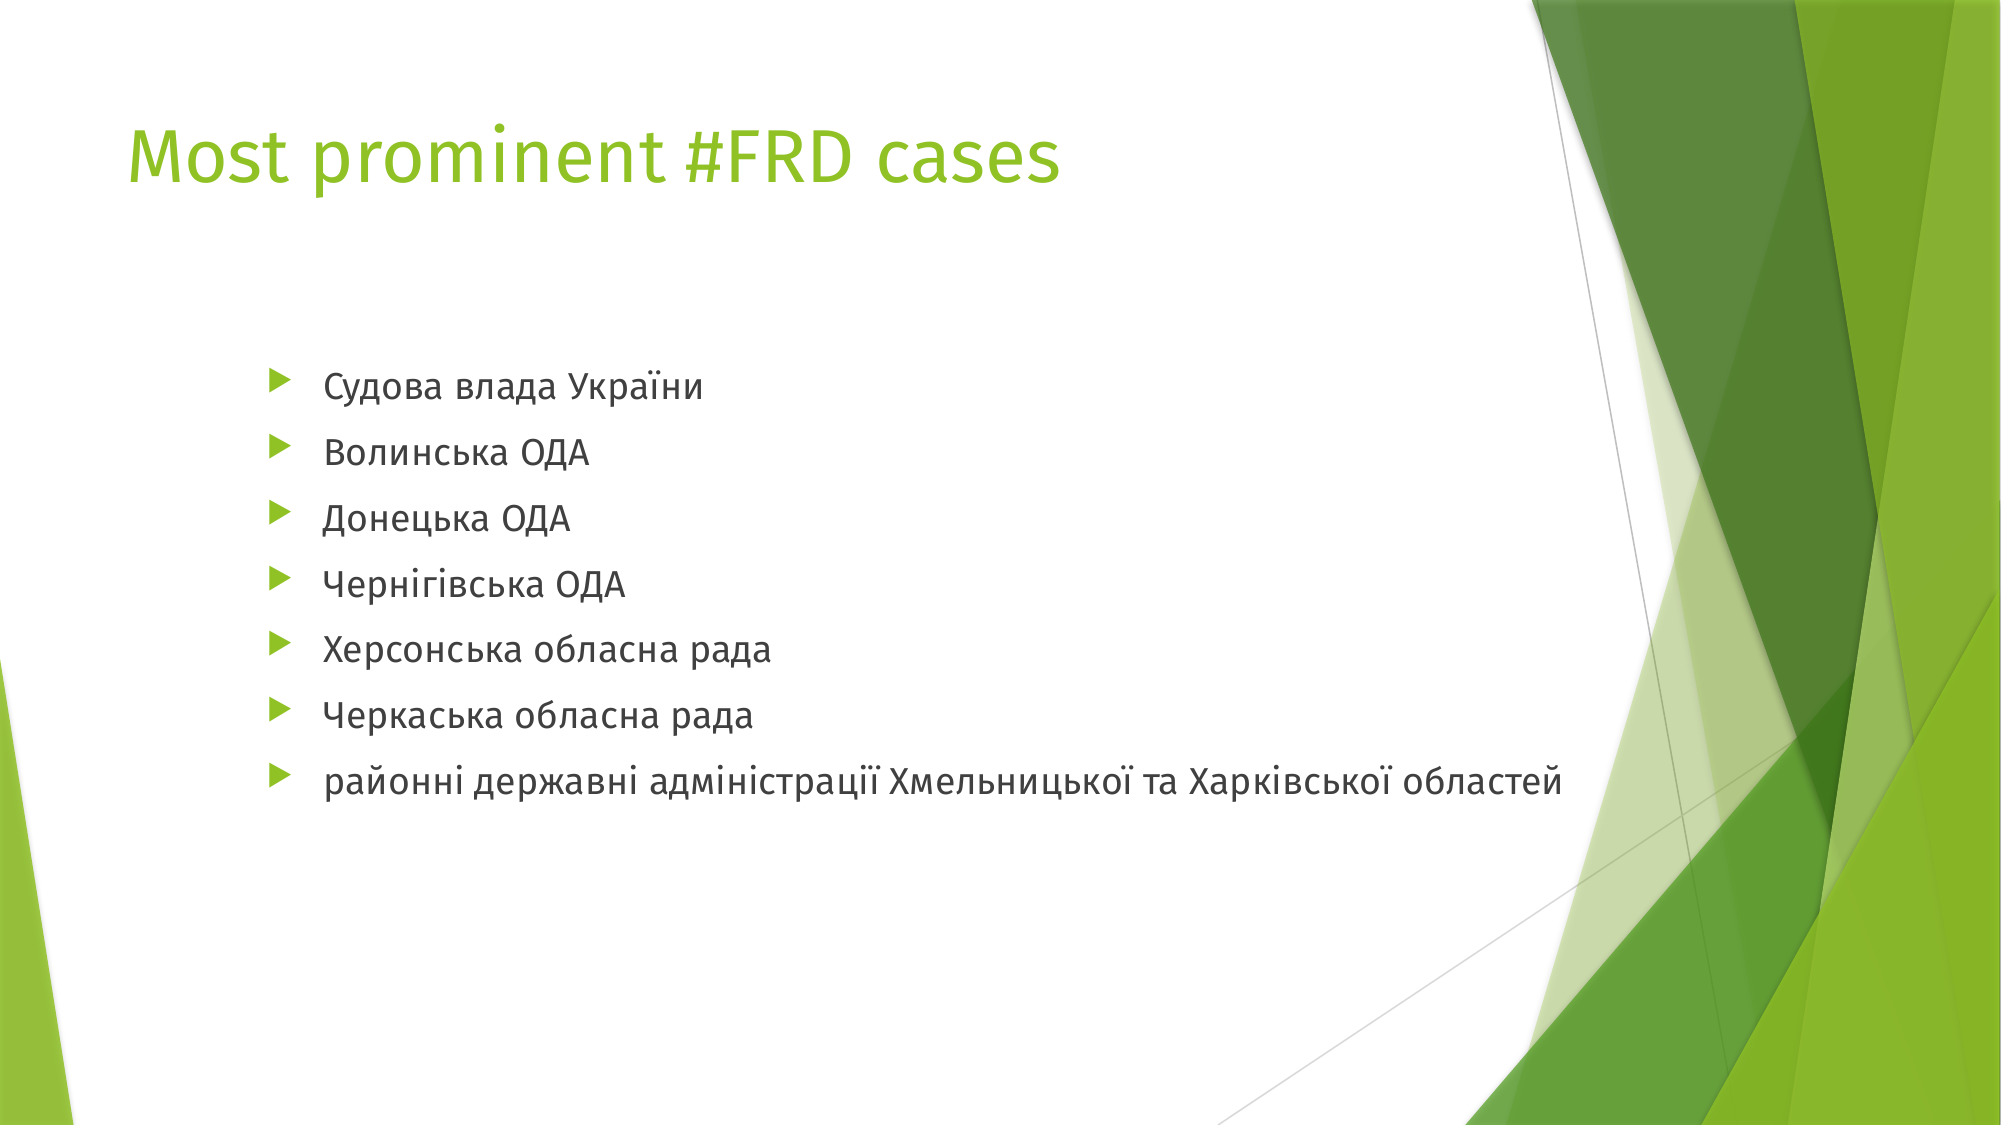

# Most prominent #FRD cases
Судова влада України
Волинська ОДА
Донецька ОДА
Чернігівська ОДА
Херсонська обласна рада
Черкаська обласна рада
районні державні адміністрації Хмельницької та Харківської областей